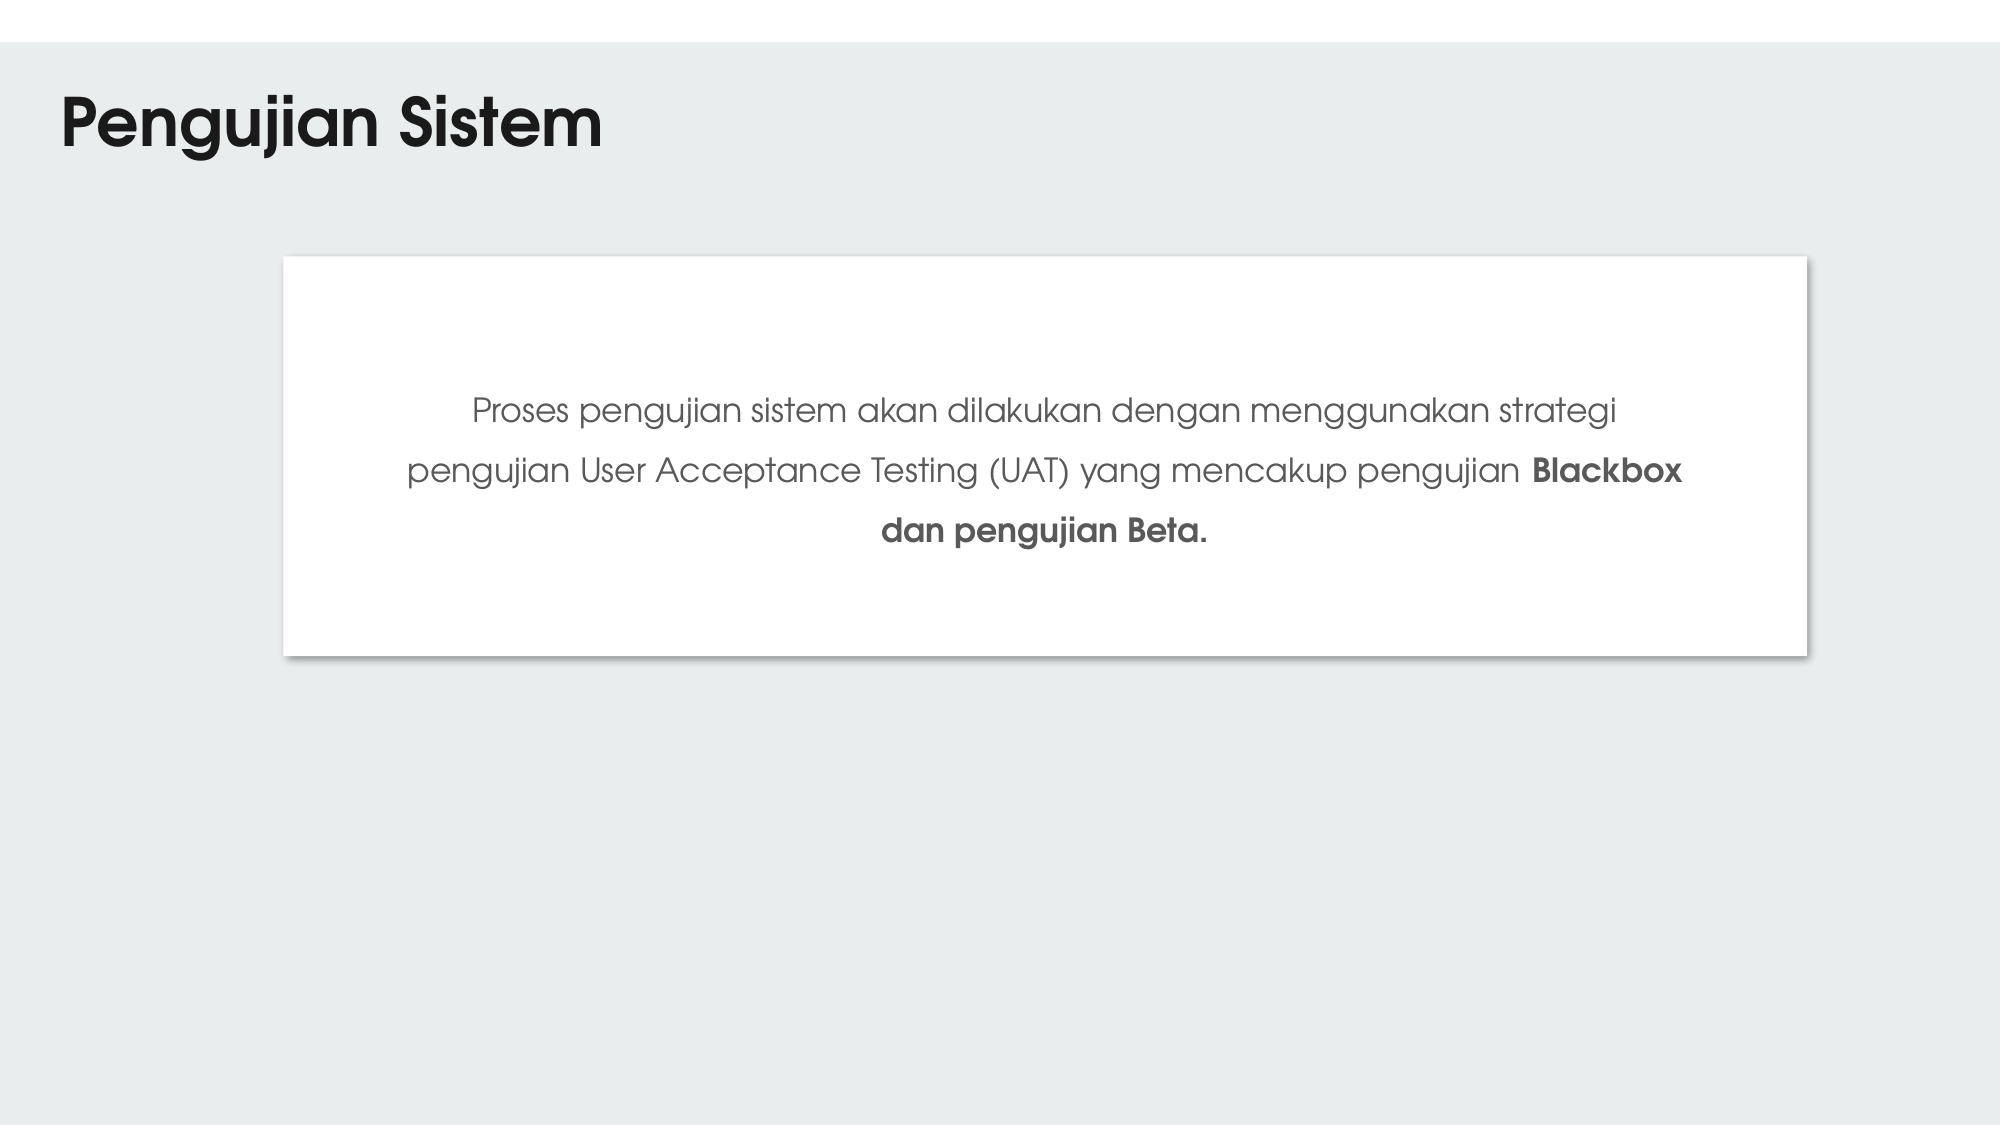

Pengujian Sistem

Proses pengujian sistem akan dilakukan dengan menggunakan strategi pengujian User Acceptance Testing (UAT) yang mencakup pengujian Blackbox dan pengujian Beta.